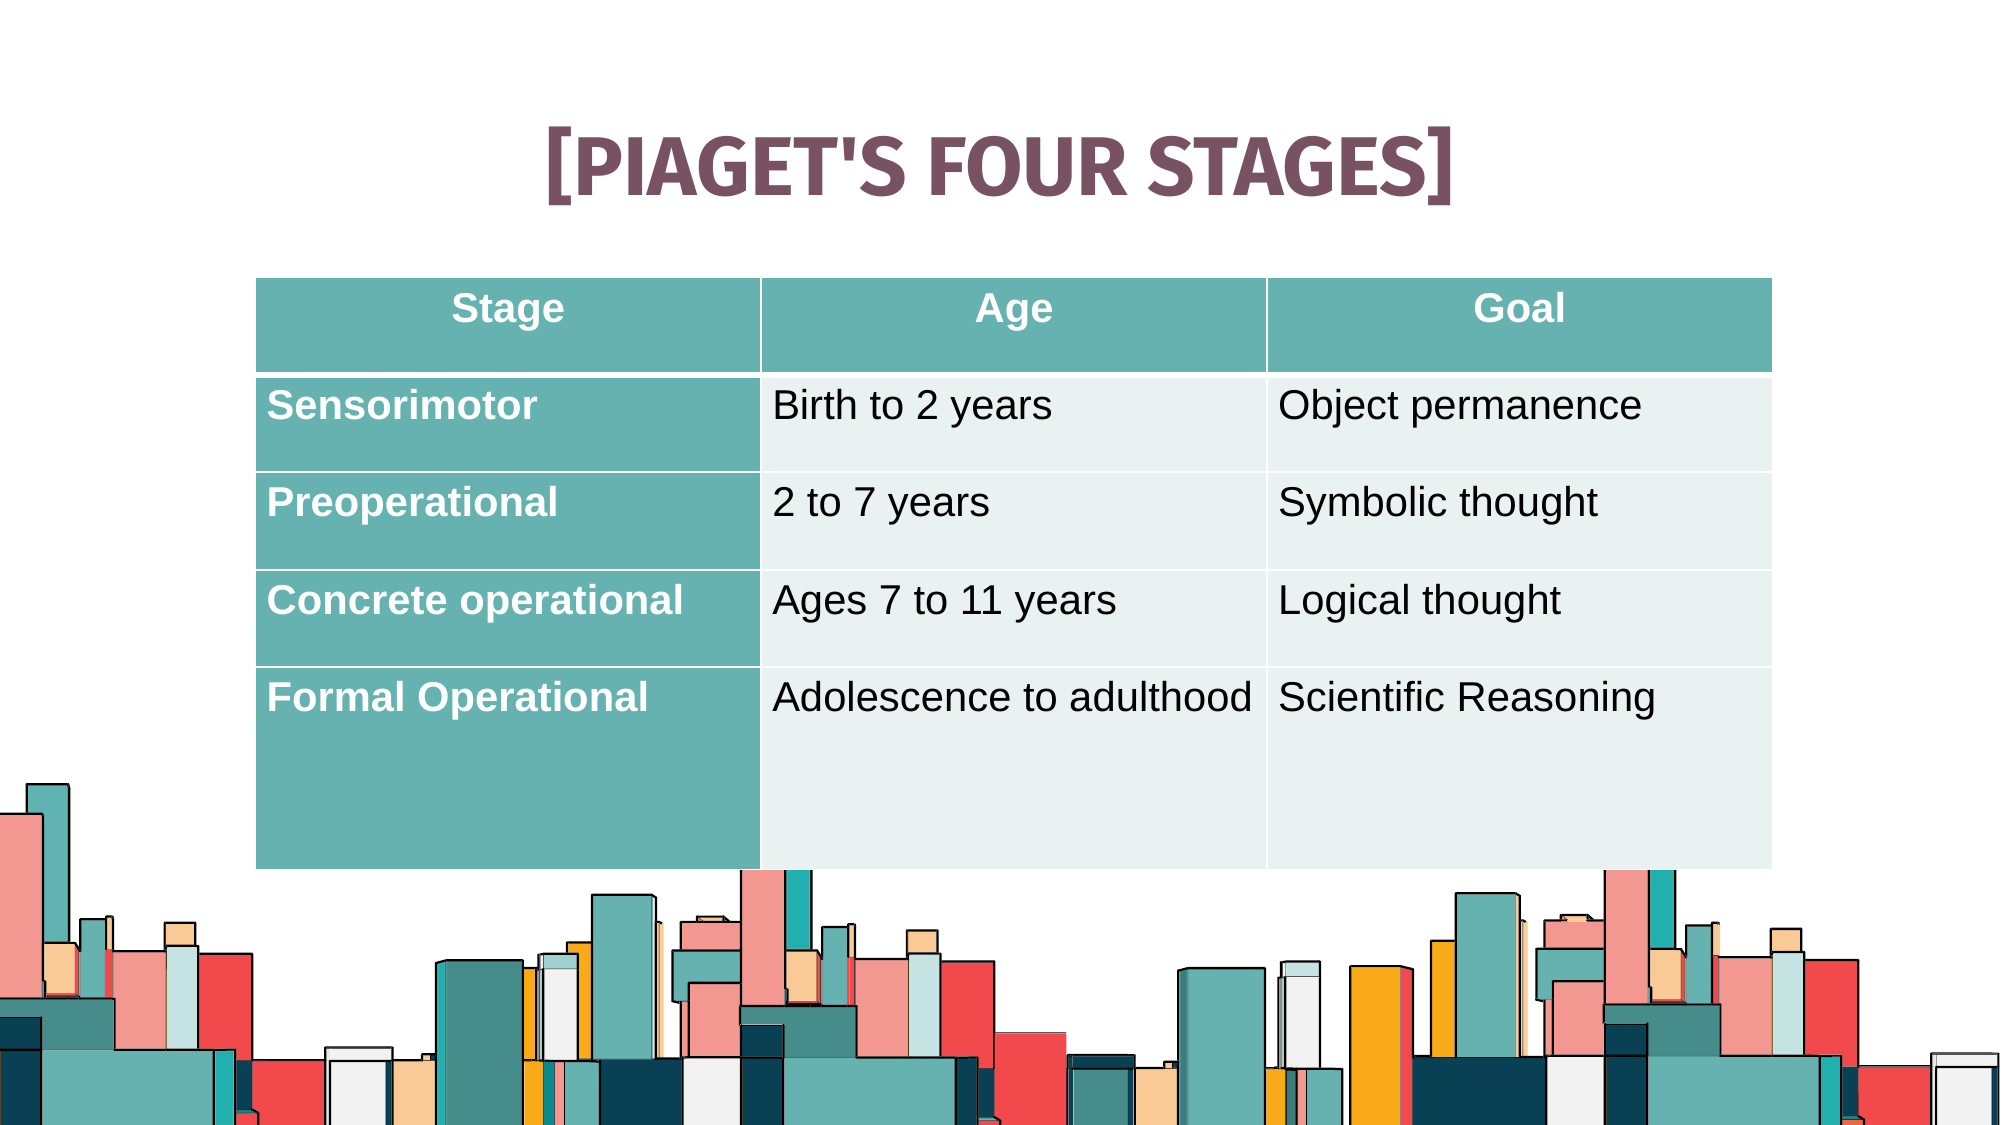

# [Piaget's four stages]
| Stage | Age | Goal |
| --- | --- | --- |
| Sensorimotor | Birth to 2 years | Object permanence |
| Preoperational | 2 to 7 years | Symbolic thought |
| Concrete operational | Ages 7 to 11 years | Logical thought |
| Formal Operational | Adolescence to adulthood | Scientific Reasoning |